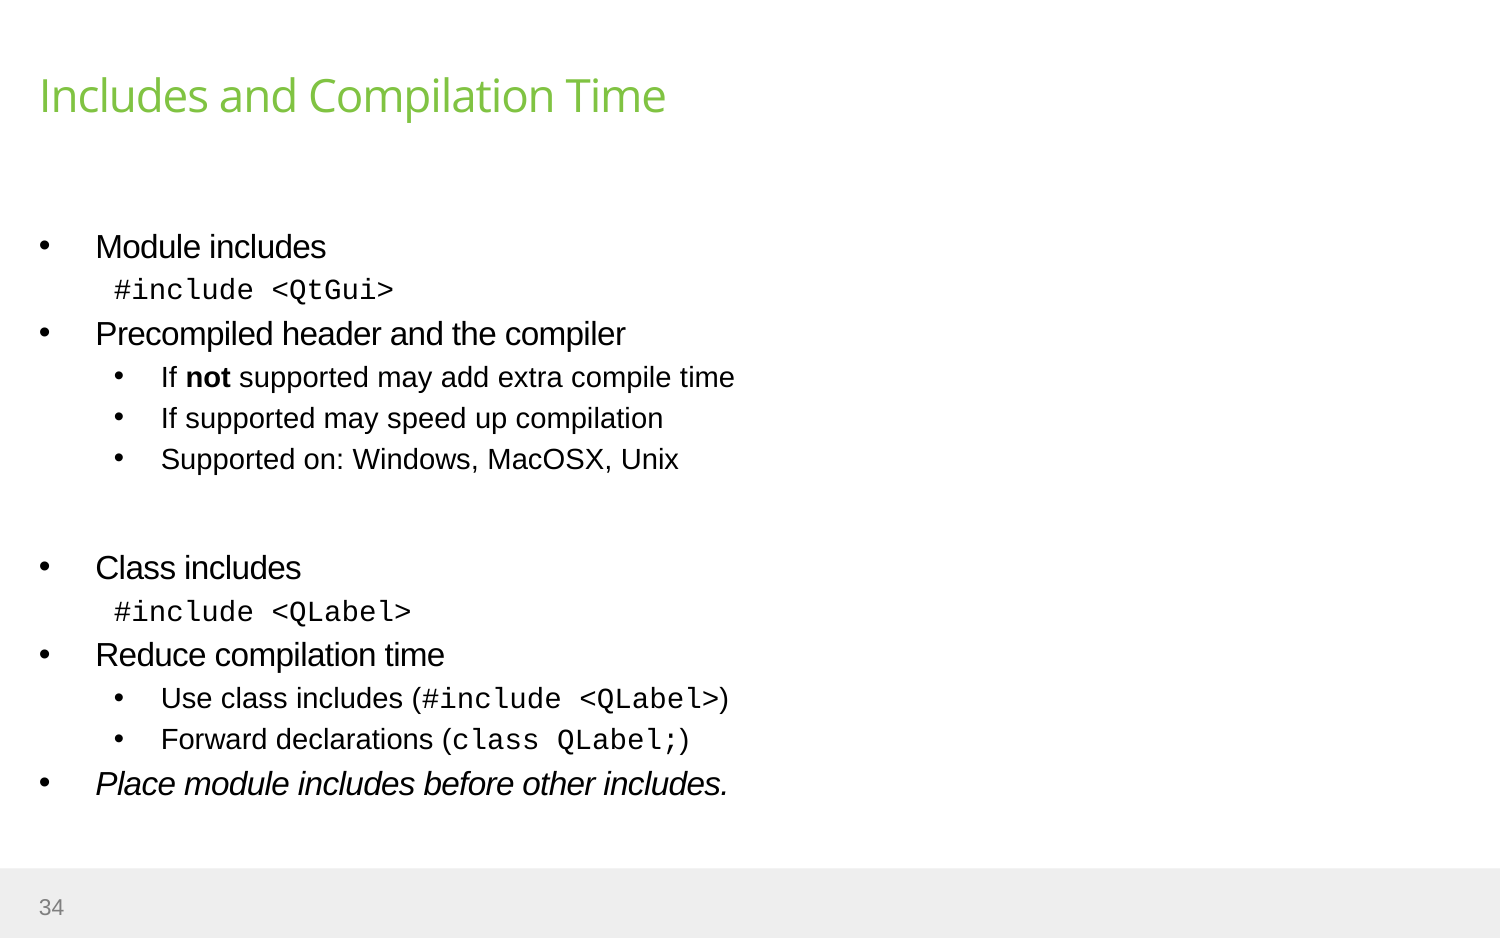

# Includes and Compilation Time
Module includes
#include <QtGui>
Precompiled header and the compiler
If not supported may add extra compile time
If supported may speed up compilation
Supported on: Windows, MacOSX, Unix

Class includes
#include <QLabel>
Reduce compilation time
Use class includes (#include <QLabel>)
Forward declarations (class QLabel;)
Place module includes before other includes.

34